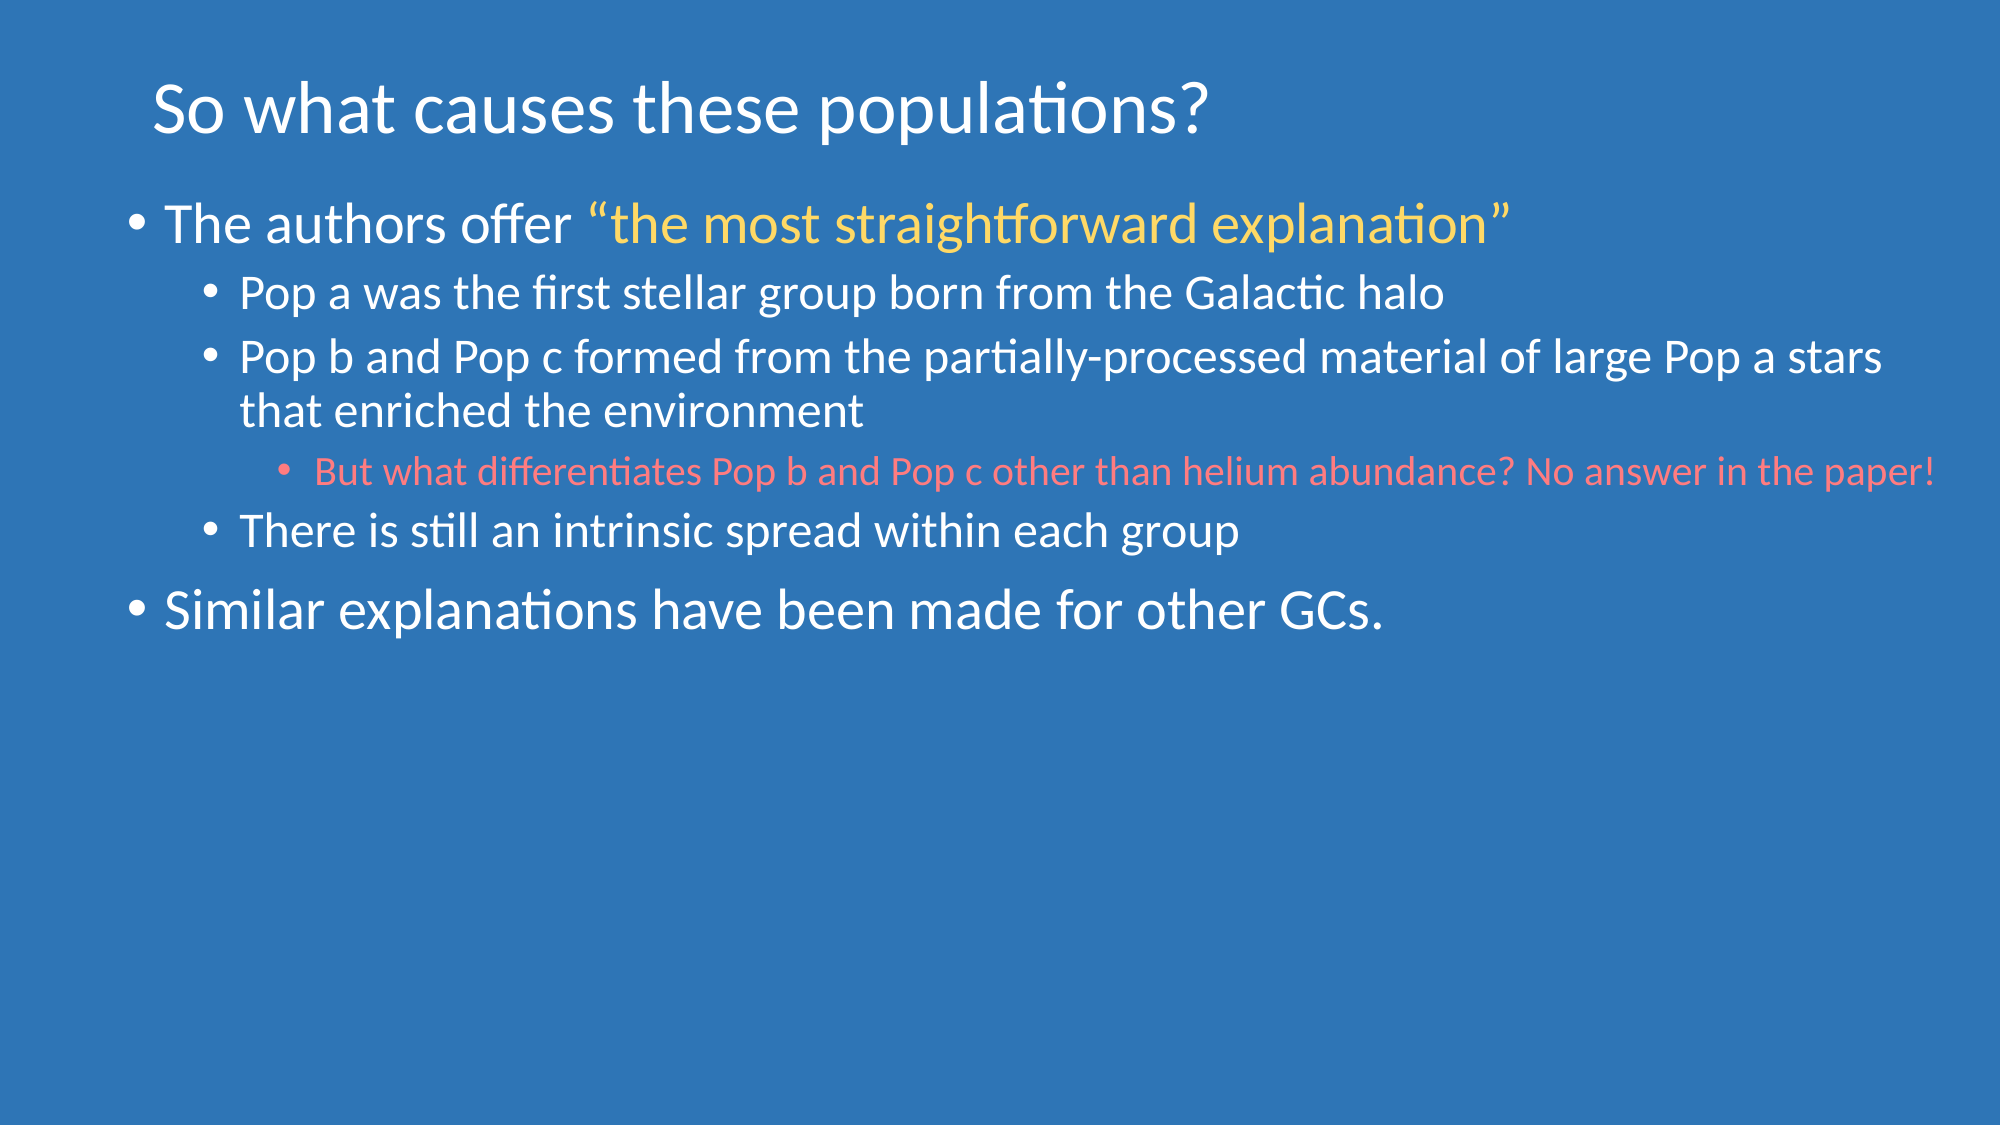

# So what causes these populations?
The authors offer “the most straightforward explanation”
Pop a was the first stellar group born from the Galactic halo
Pop b and Pop c formed from the partially-processed material of large Pop a stars that enriched the environment
But what differentiates Pop b and Pop c other than helium abundance? No answer in the paper!
There is still an intrinsic spread within each group
Similar explanations have been made for other GCs.